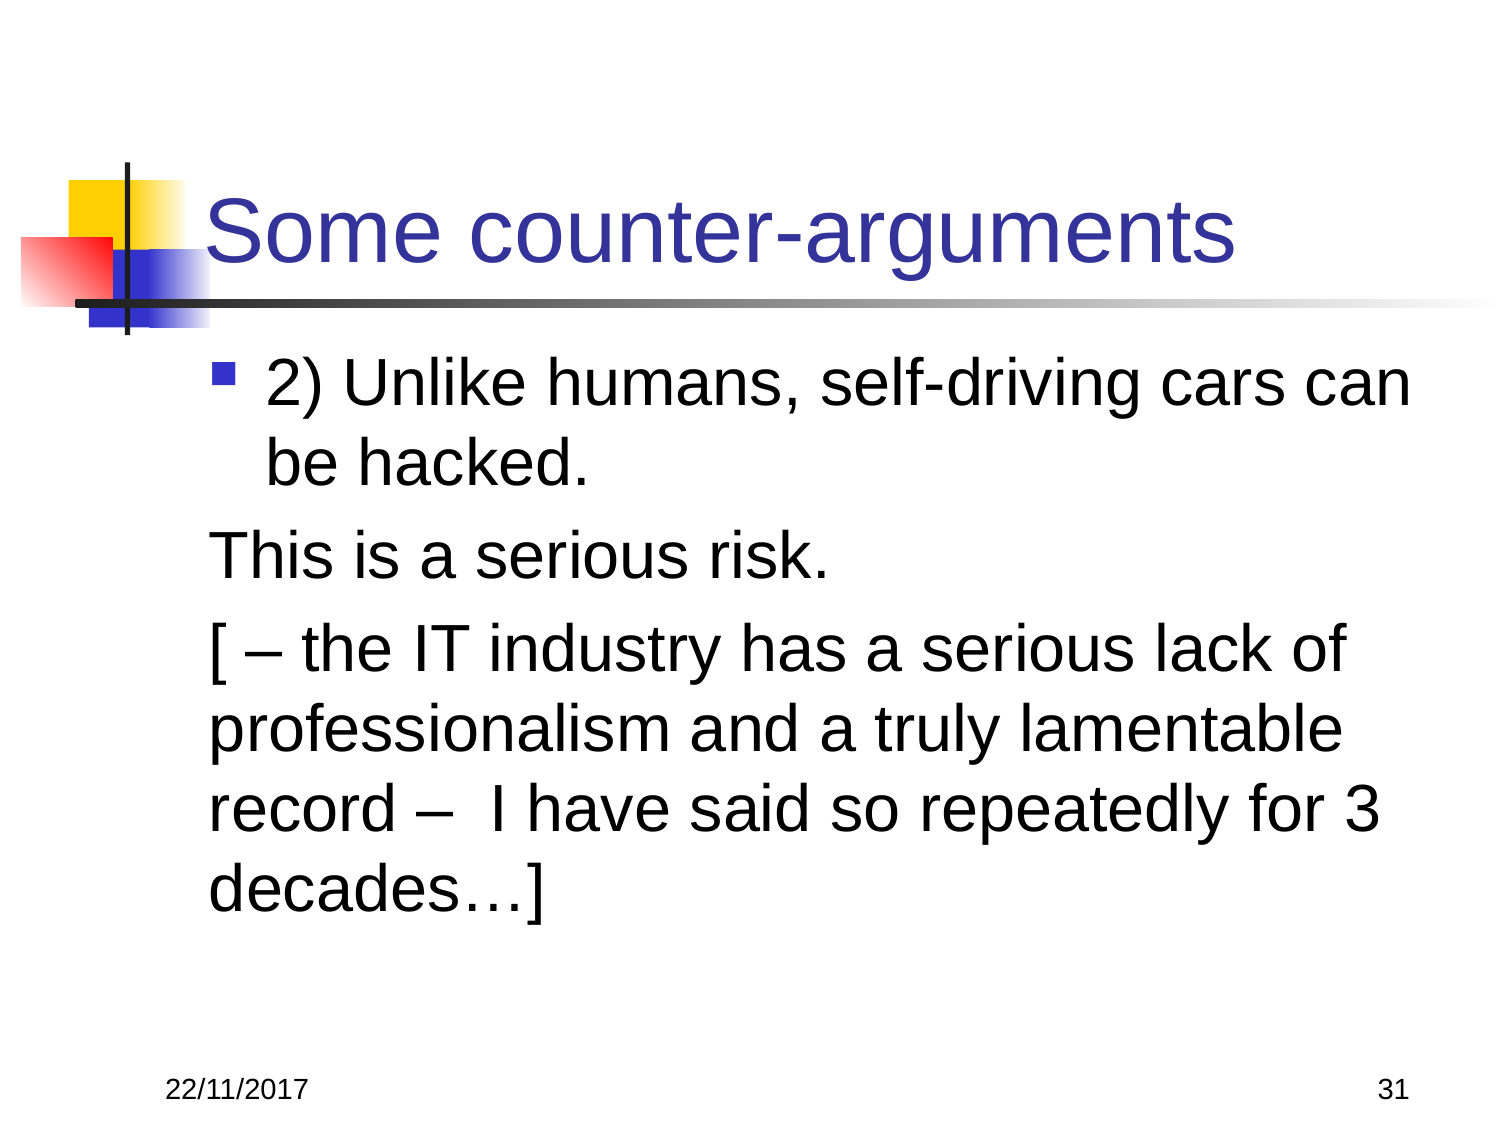

# Some counter-arguments
2) Unlike humans, self-driving cars can be hacked.
This is a serious risk.
[ – the IT industry has a serious lack of professionalism and a truly lamentable record –  I have said so repeatedly for 3 decades…]

22/11/2017

31